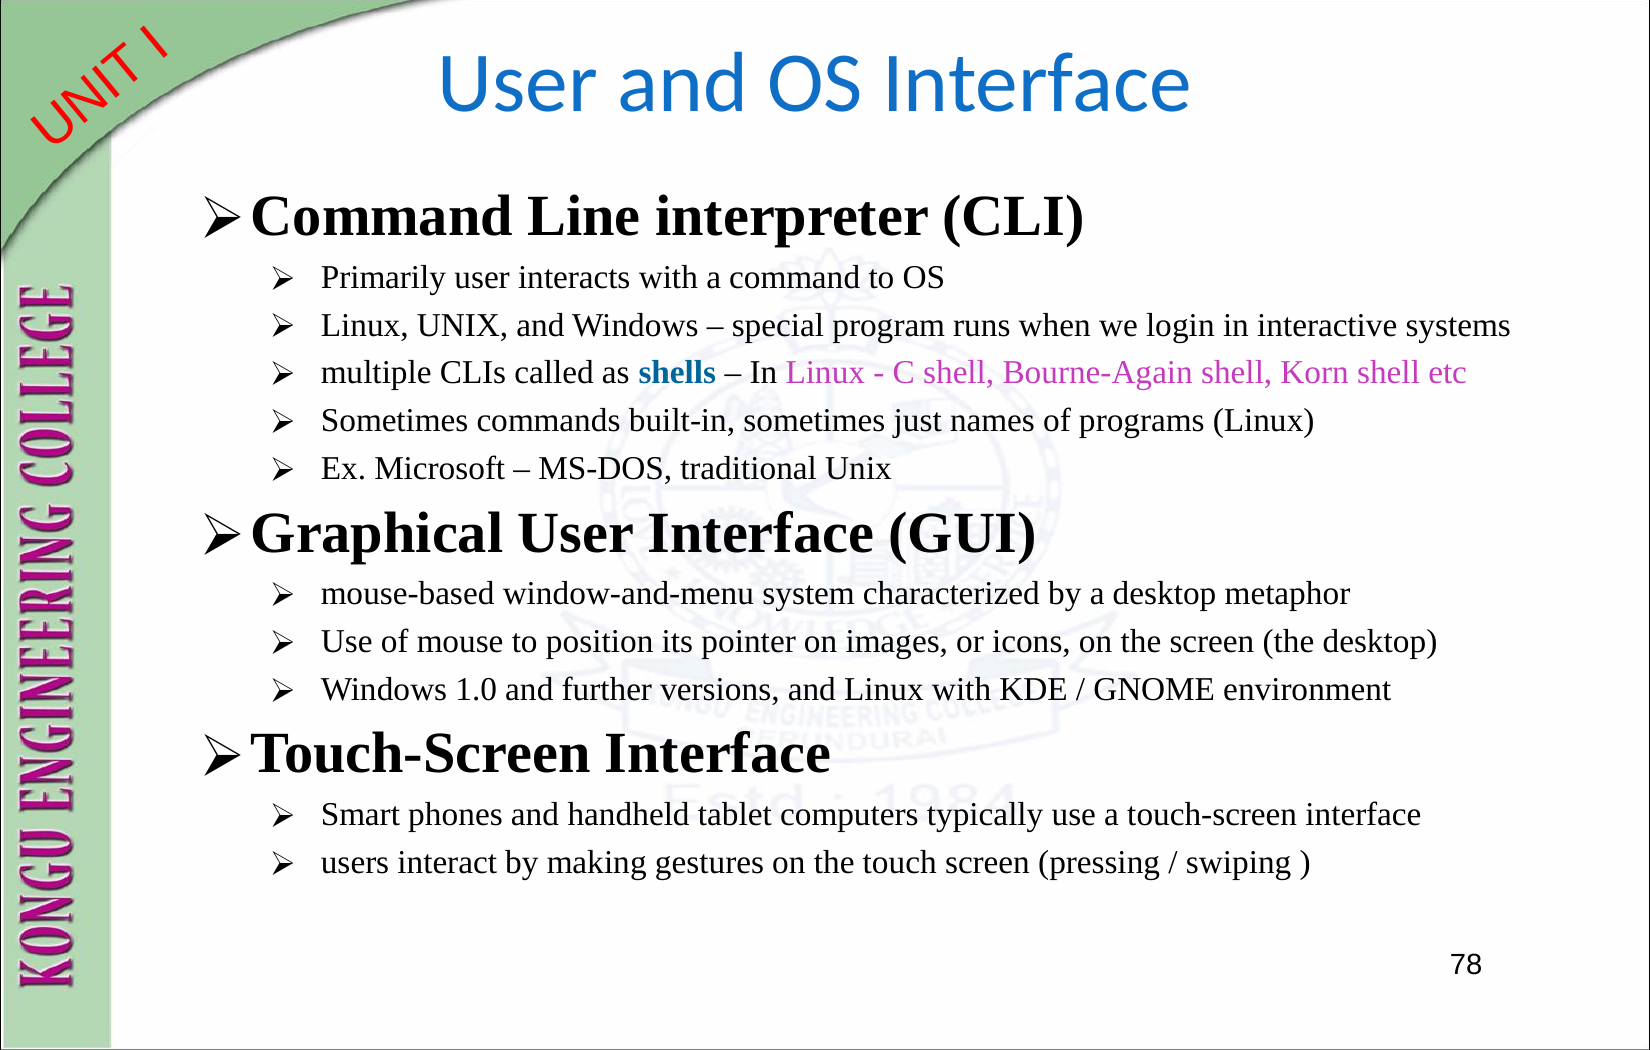

# User and OS Interface
Command Line interpreter (CLI)
Primarily user interacts with a command to OS
Linux, UNIX, and Windows – special program runs when we login in interactive systems
multiple CLIs called as shells – In Linux - C shell, Bourne-Again shell, Korn shell etc
Sometimes commands built-in, sometimes just names of programs (Linux)
Ex. Microsoft – MS-DOS, traditional Unix
Graphical User Interface (GUI)
mouse-based window-and-menu system characterized by a desktop metaphor
Use of mouse to position its pointer on images, or icons, on the screen (the desktop)
Windows 1.0 and further versions, and Linux with KDE / GNOME environment
Touch-Screen Interface
Smart phones and handheld tablet computers typically use a touch-screen interface
users interact by making gestures on the touch screen (pressing / swiping )

  78